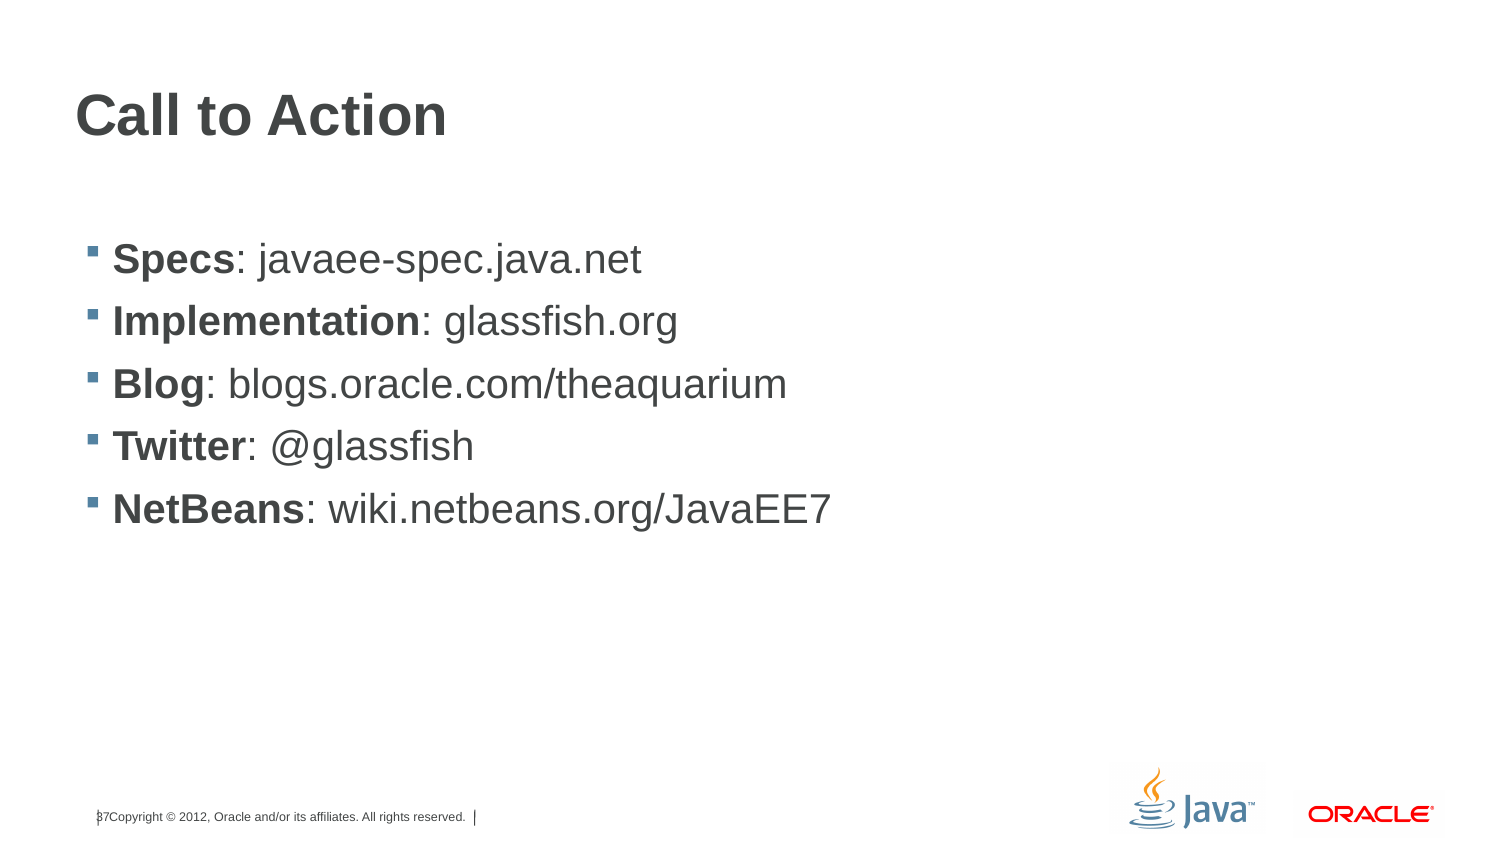

# Call to Action

Specs: javaee-spec.java.net
Implementation: glassfish.org
Blog: blogs.oracle.com/theaquarium
Twitter: @glassfish
NetBeans: wiki.netbeans.org/JavaEE7